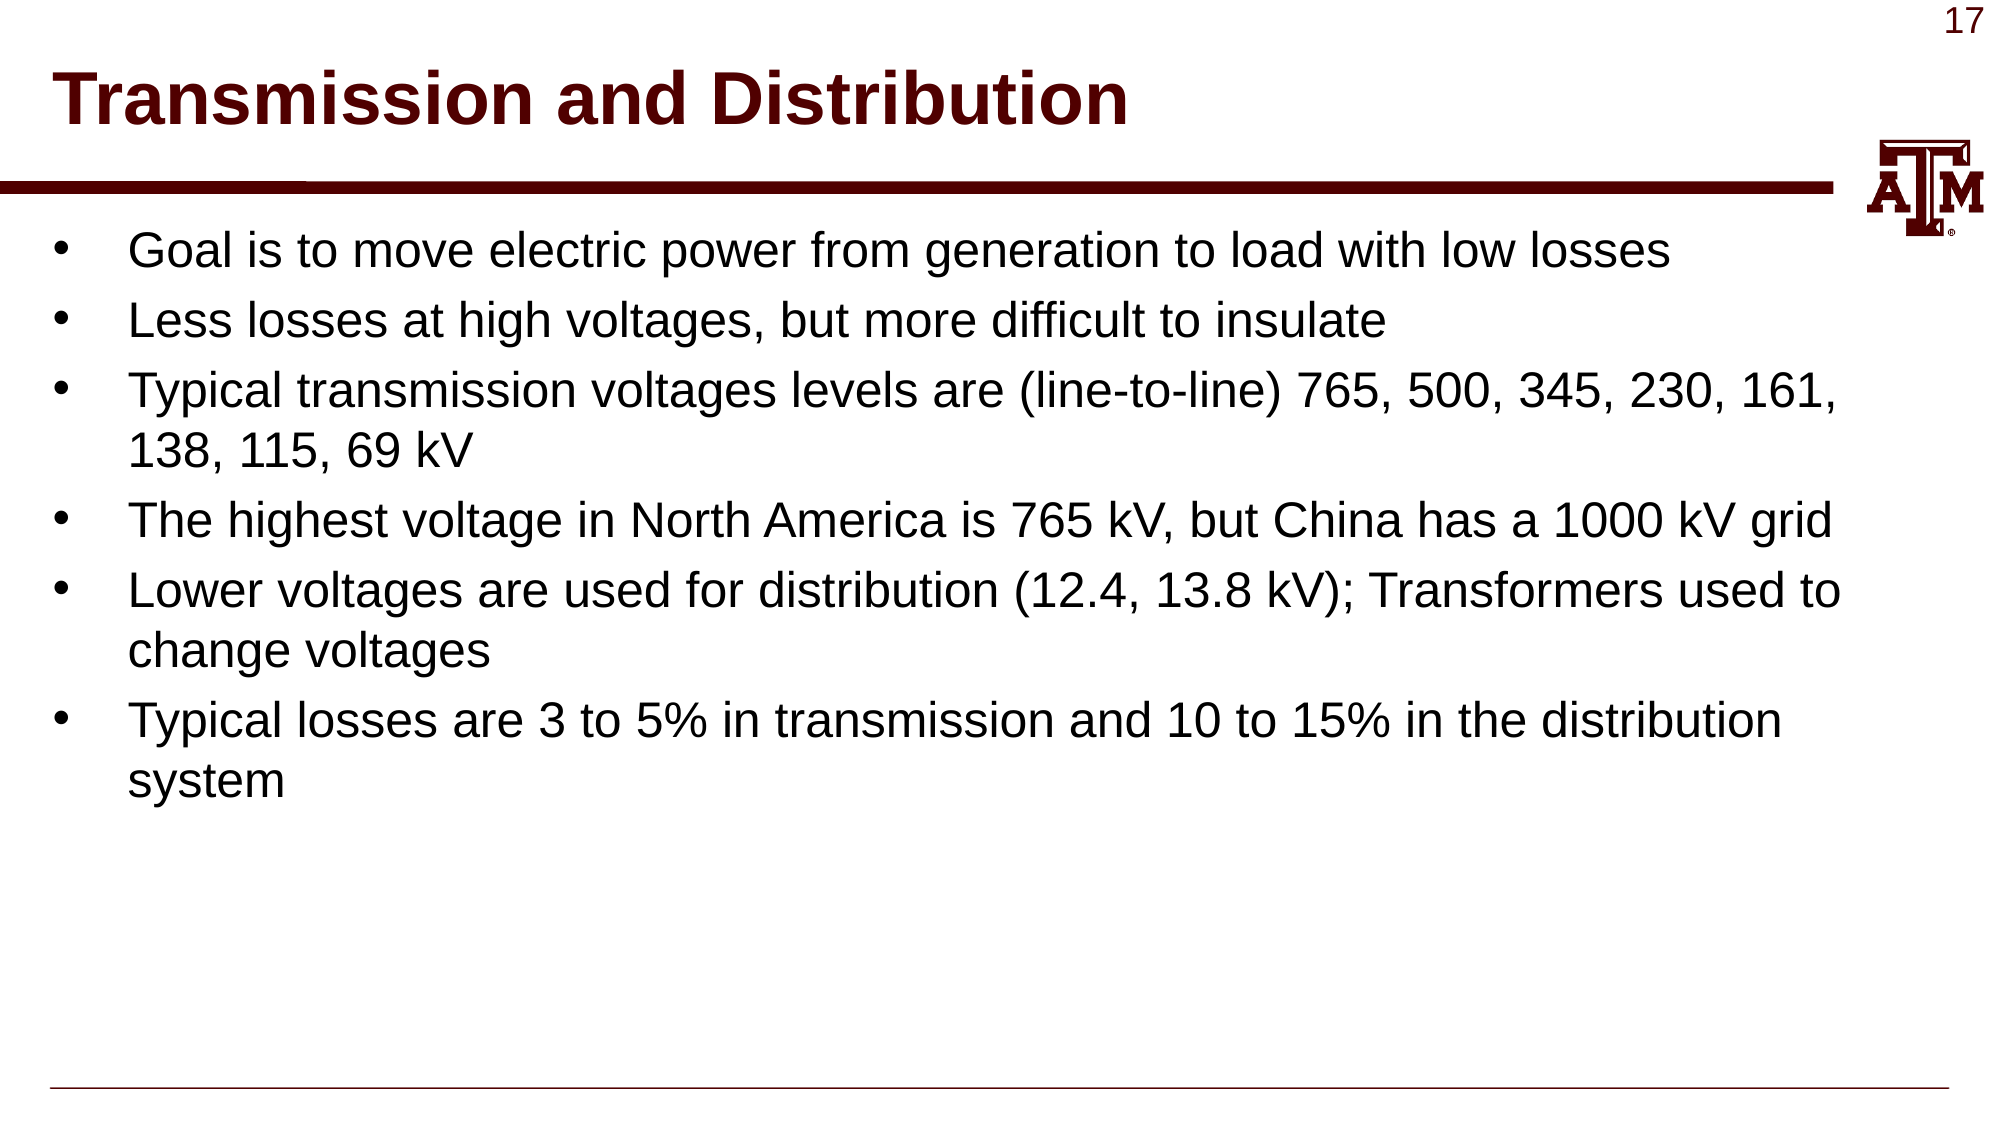

# Transmission and Distribution
Goal is to move electric power from generation to load with low losses
Less losses at high voltages, but more difficult to insulate
Typical transmission voltages levels are (line-to-line) 765, 500, 345, 230, 161, 138, 115, 69 kV
The highest voltage in North America is 765 kV, but China has a 1000 kV grid
Lower voltages are used for distribution (12.4, 13.8 kV); Transformers used to change voltages
Typical losses are 3 to 5% in transmission and 10 to 15% in the distribution system